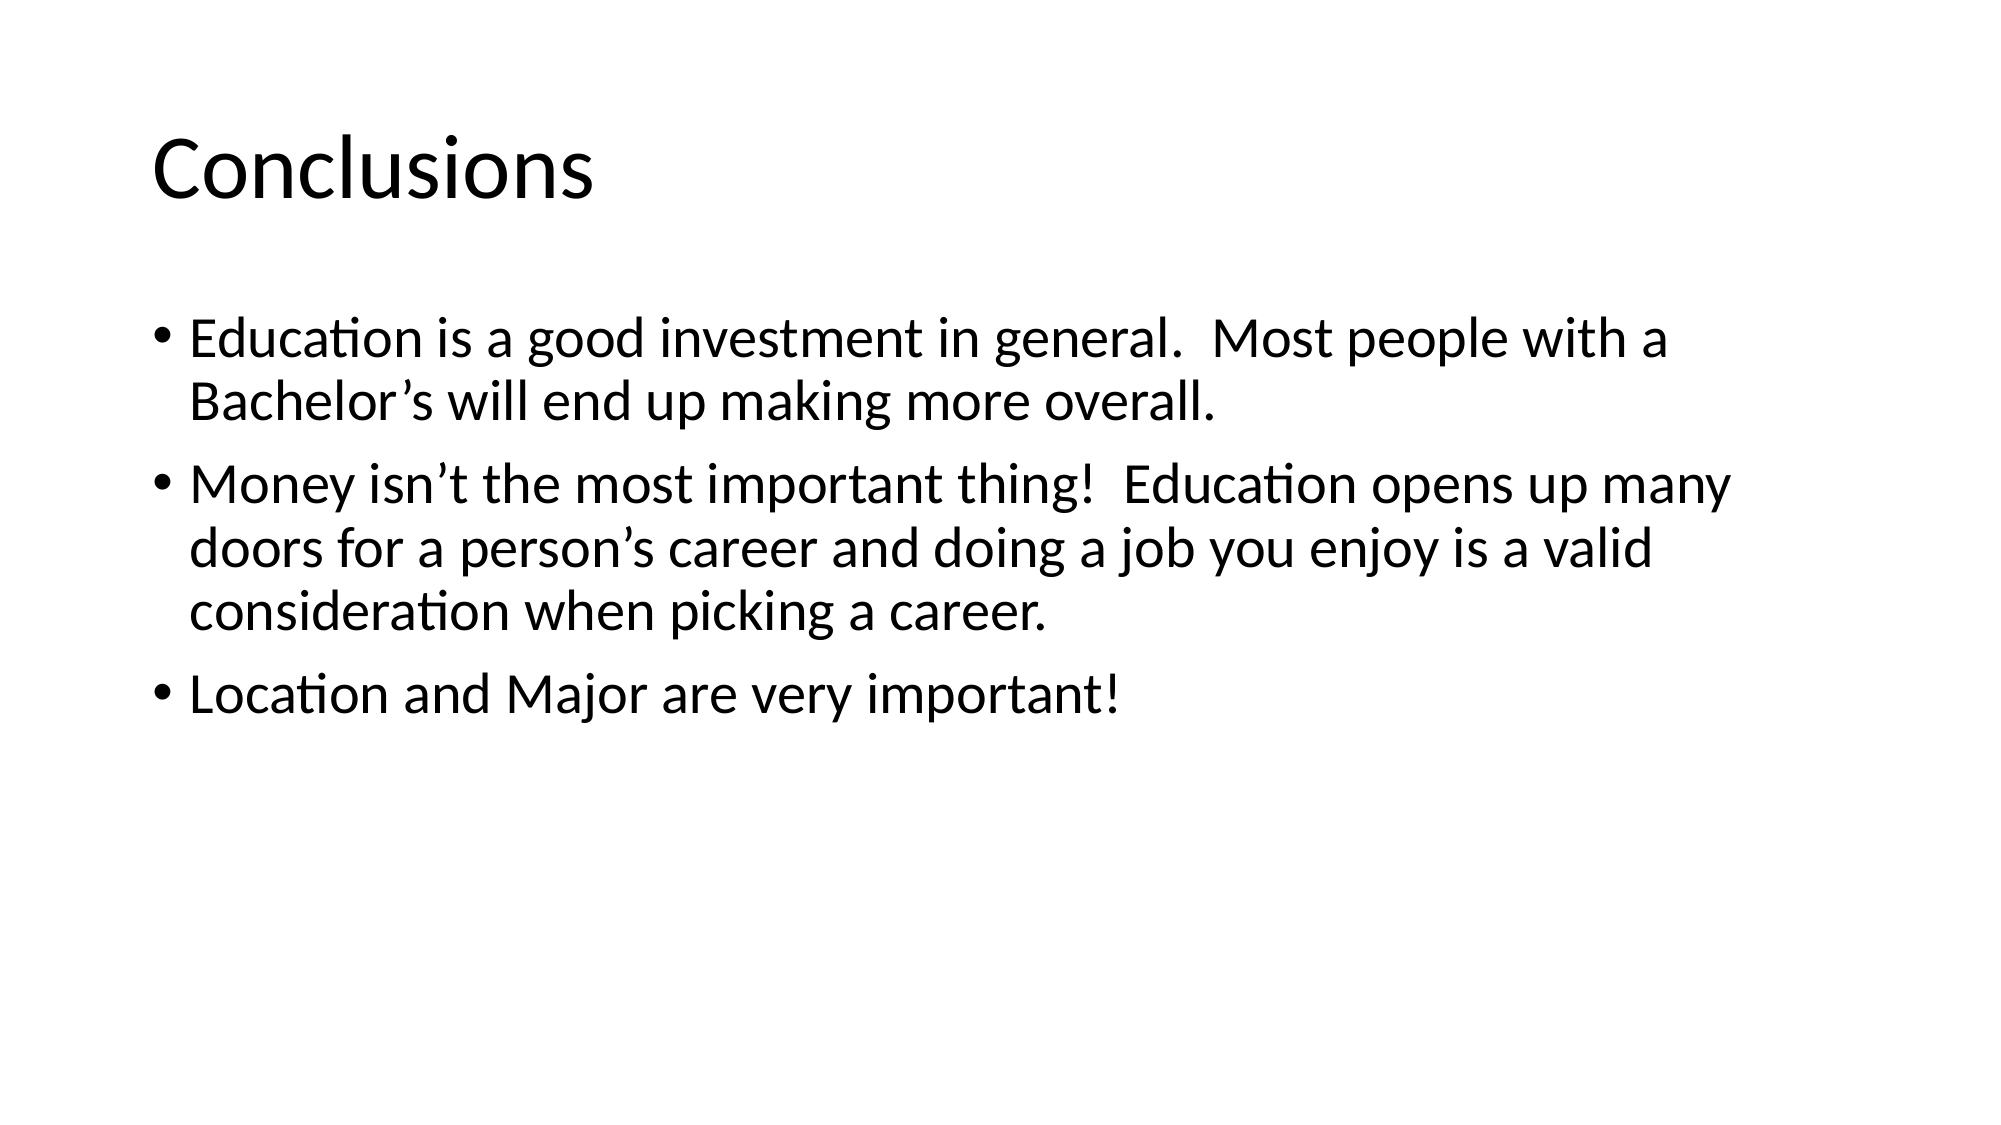

# Conclusions
Education is a good investment in general.  Most people with a Bachelor’s will end up making more overall.
Money isn’t the most important thing!  Education opens up many doors for a person’s career and doing a job you enjoy is a valid consideration when picking a career.
Location and Major are very important!